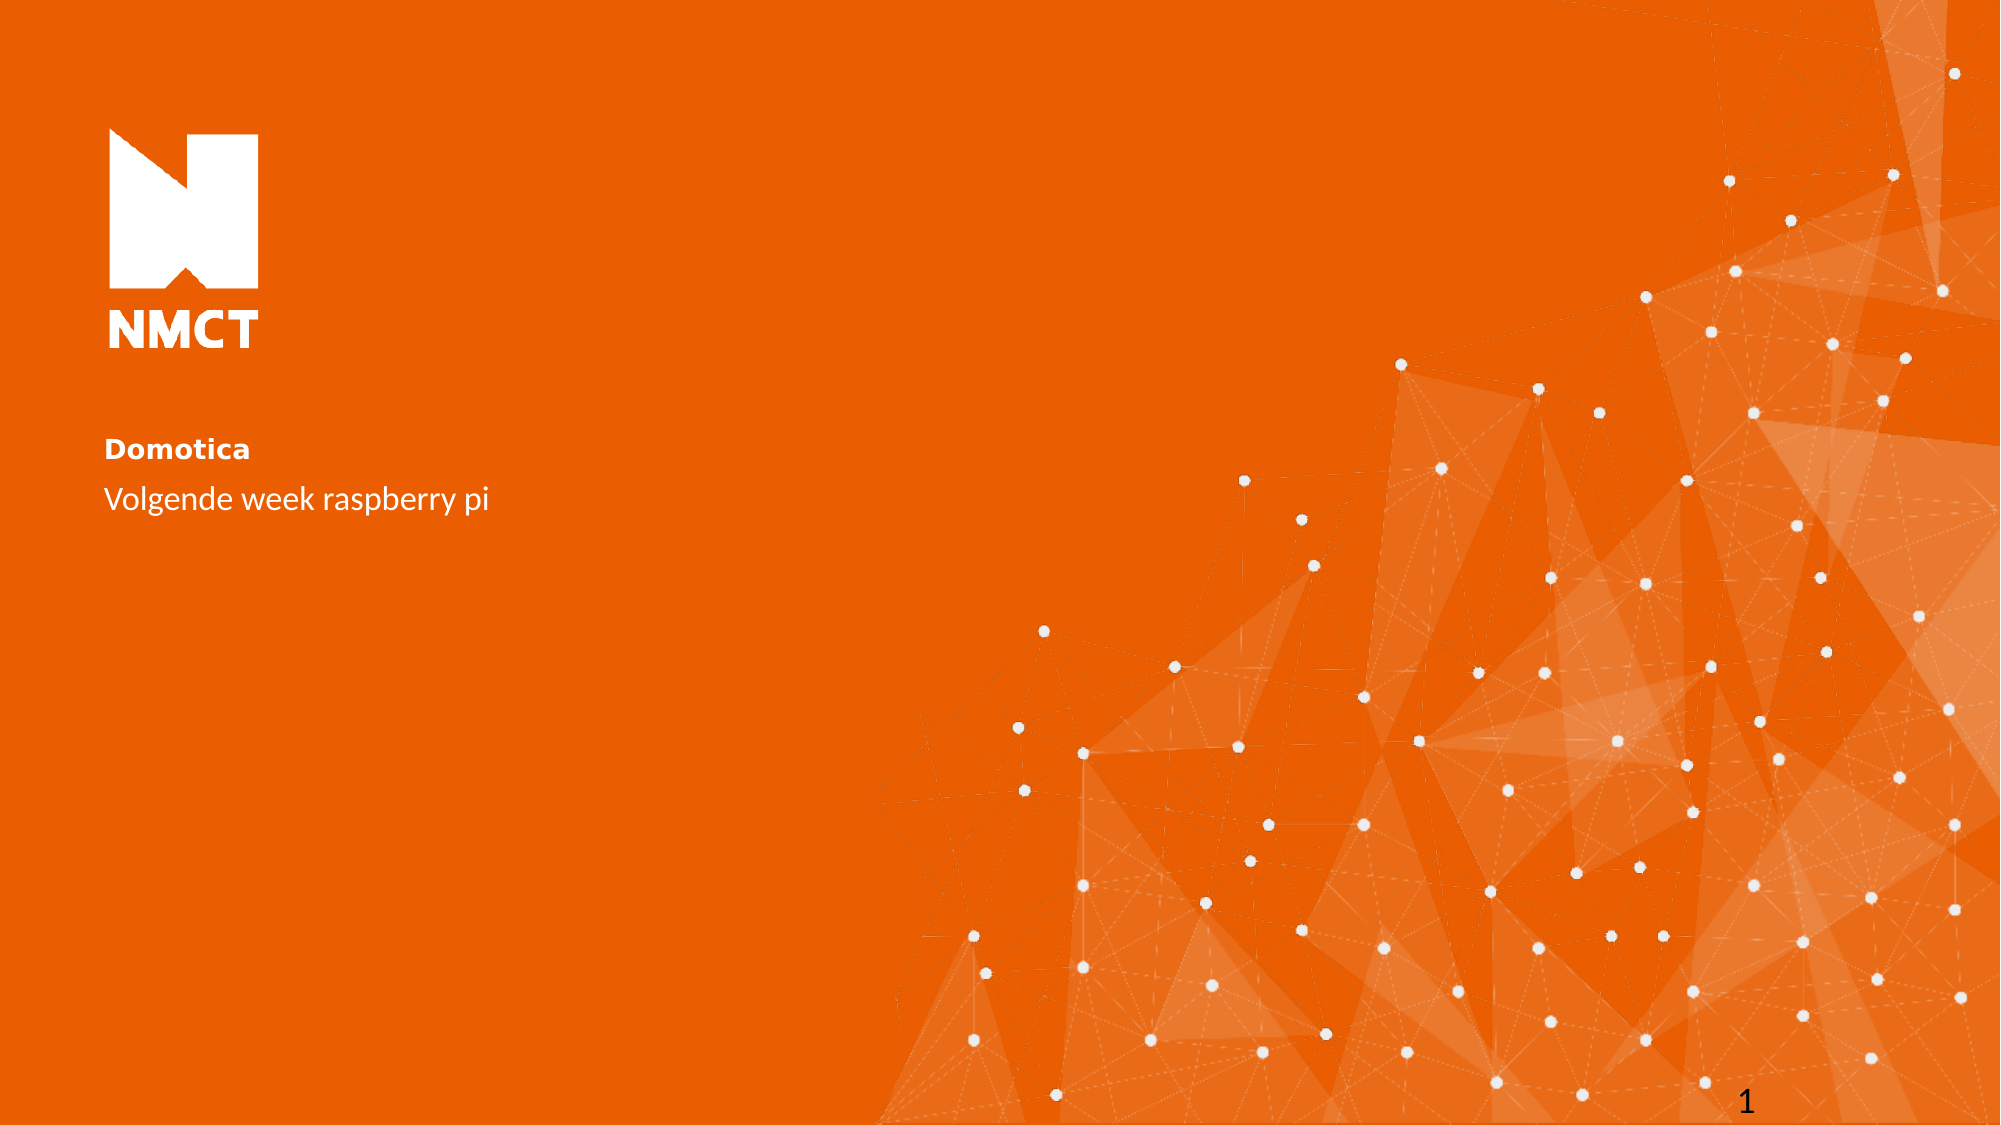

# Domotica
Volgende week raspberry pi
1